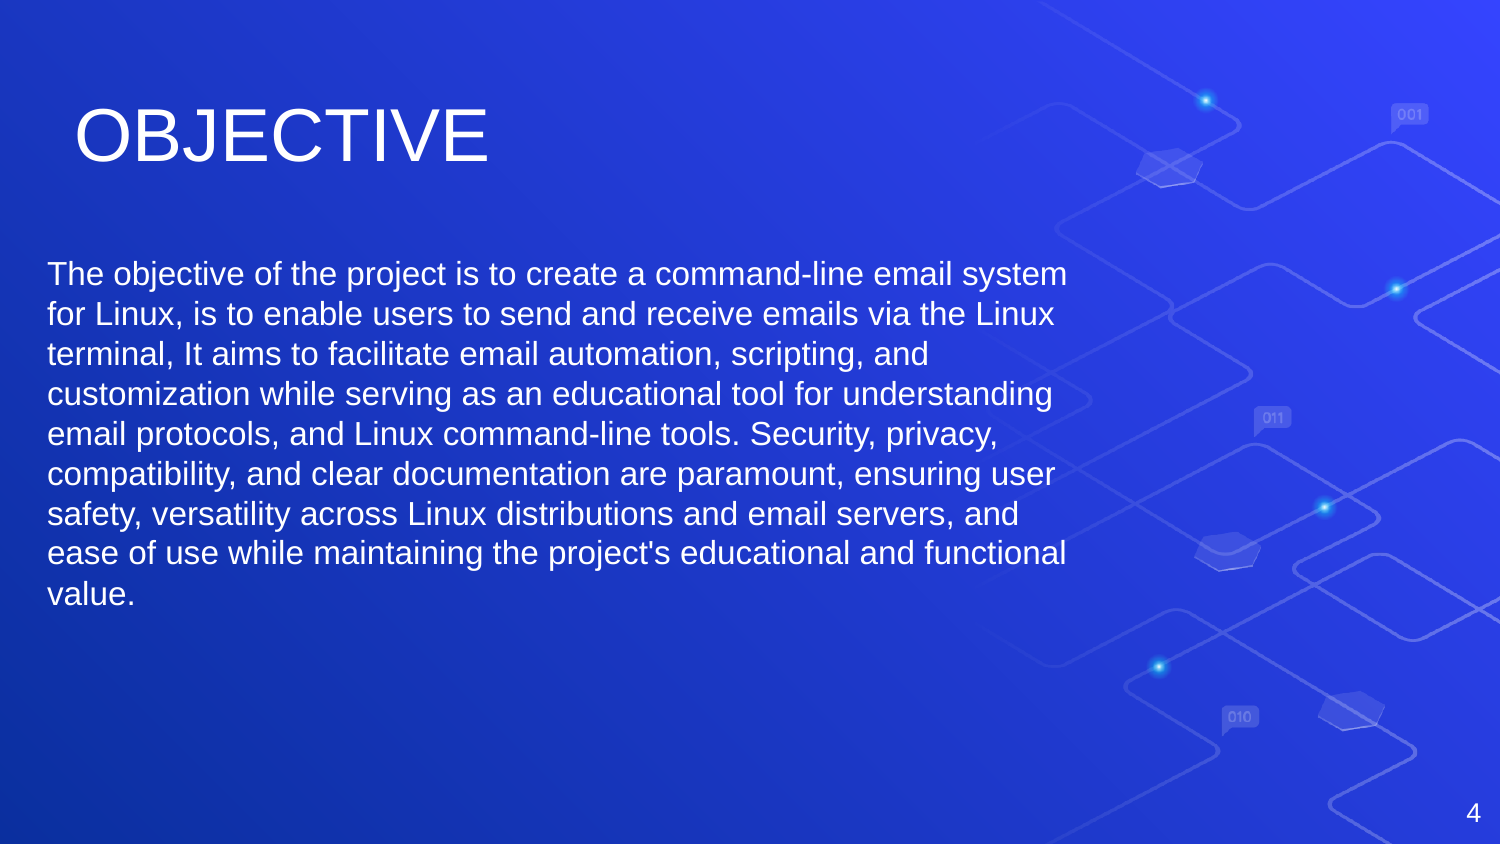

OBJECTIVE
The objective of the project is to create a command-line email system for Linux, is to enable users to send and receive emails via the Linux terminal, It aims to facilitate email automation, scripting, and customization while serving as an educational tool for understanding email protocols, and Linux command-line tools. Security, privacy, compatibility, and clear documentation are paramount, ensuring user safety, versatility across Linux distributions and email servers, and ease of use while maintaining the project's educational and functional value.
4